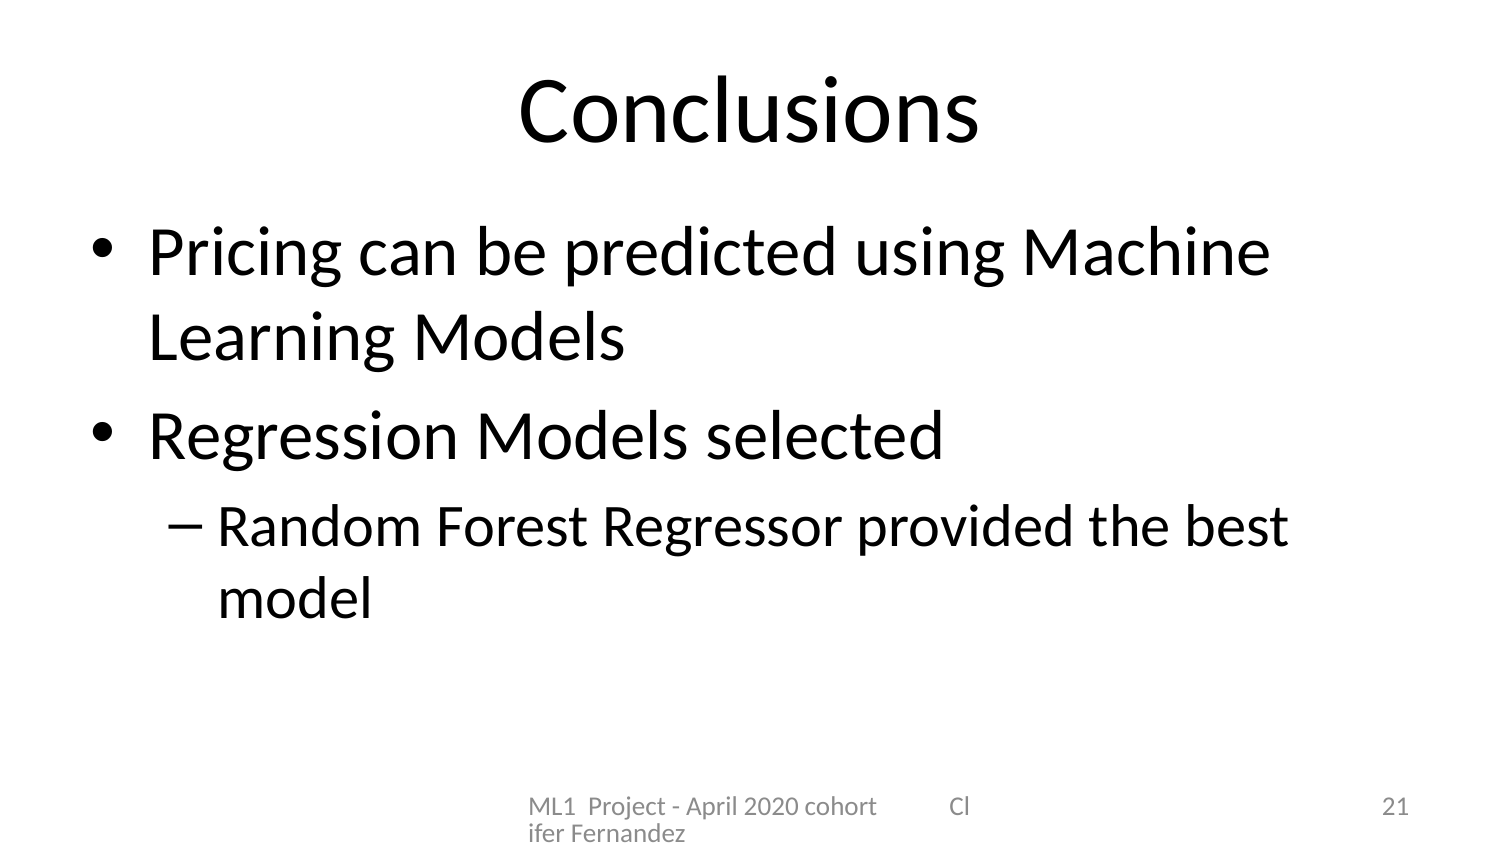

# Conclusions
Pricing can be predicted using Machine Learning Models
Regression Models selected
Random Forest Regressor provided the best model
ML1  Project - April 2020 cohort            Clifer Fernandez
21